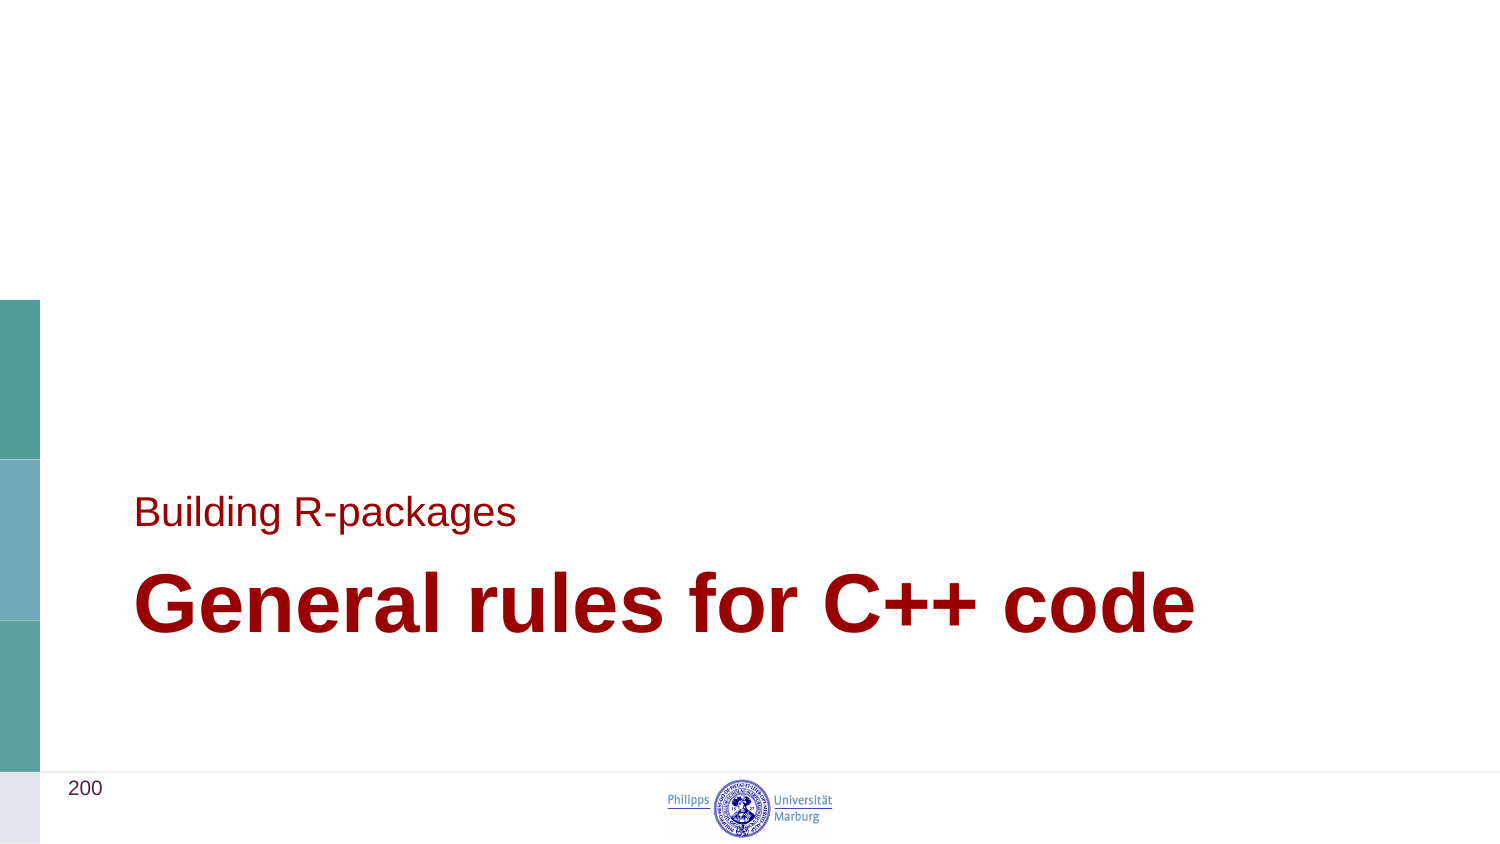

Building R-packages
# General rules for C++ code
200